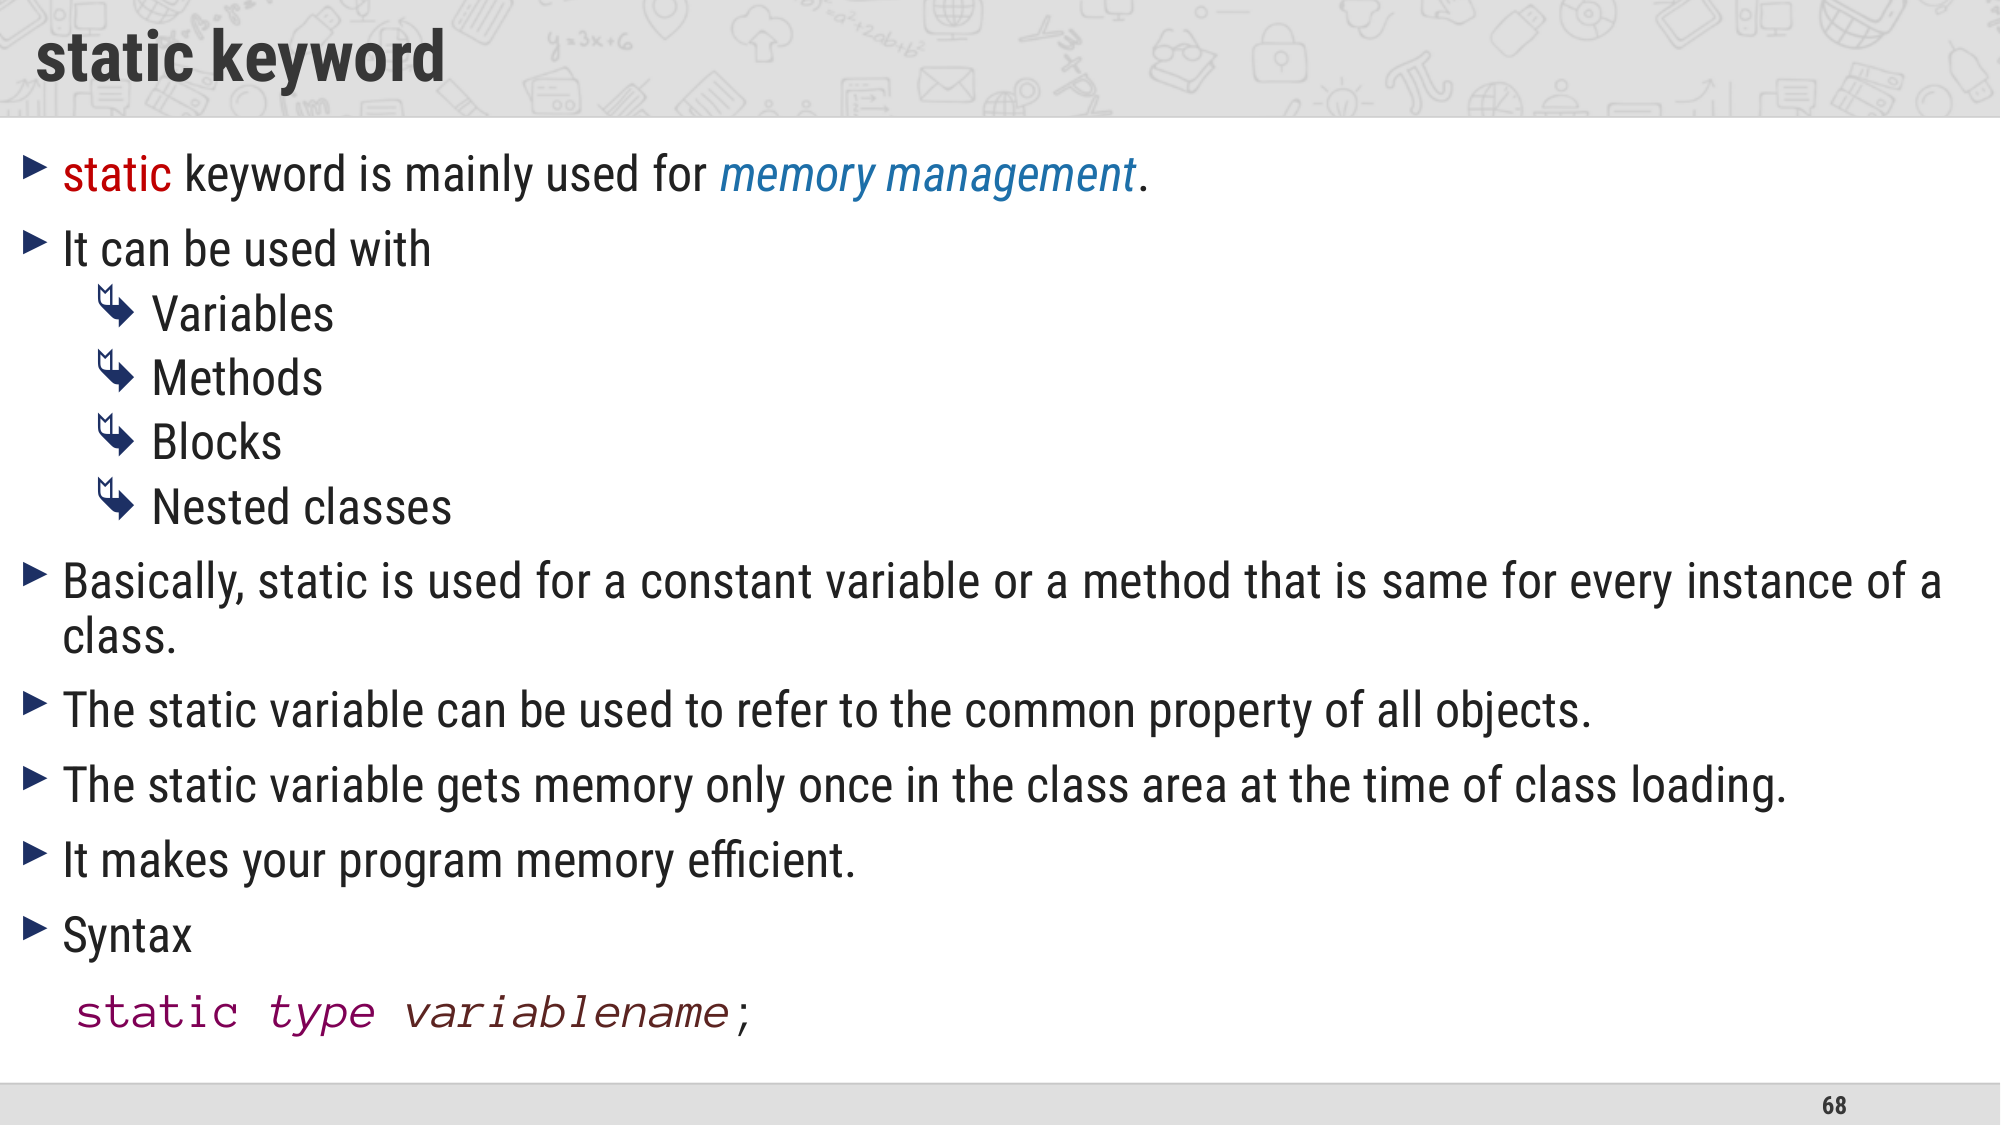

# static keyword
static keyword is mainly used for memory management.
It can be used with
Variables
Methods
Blocks
Nested classes
Basically, static is used for a constant variable or a method that is same for every instance of a class.
The static variable can be used to refer to the common property of all objects.
The static variable gets memory only once in the class area at the time of class loading.
It makes your program memory efficient.
Syntax
static type variablename;